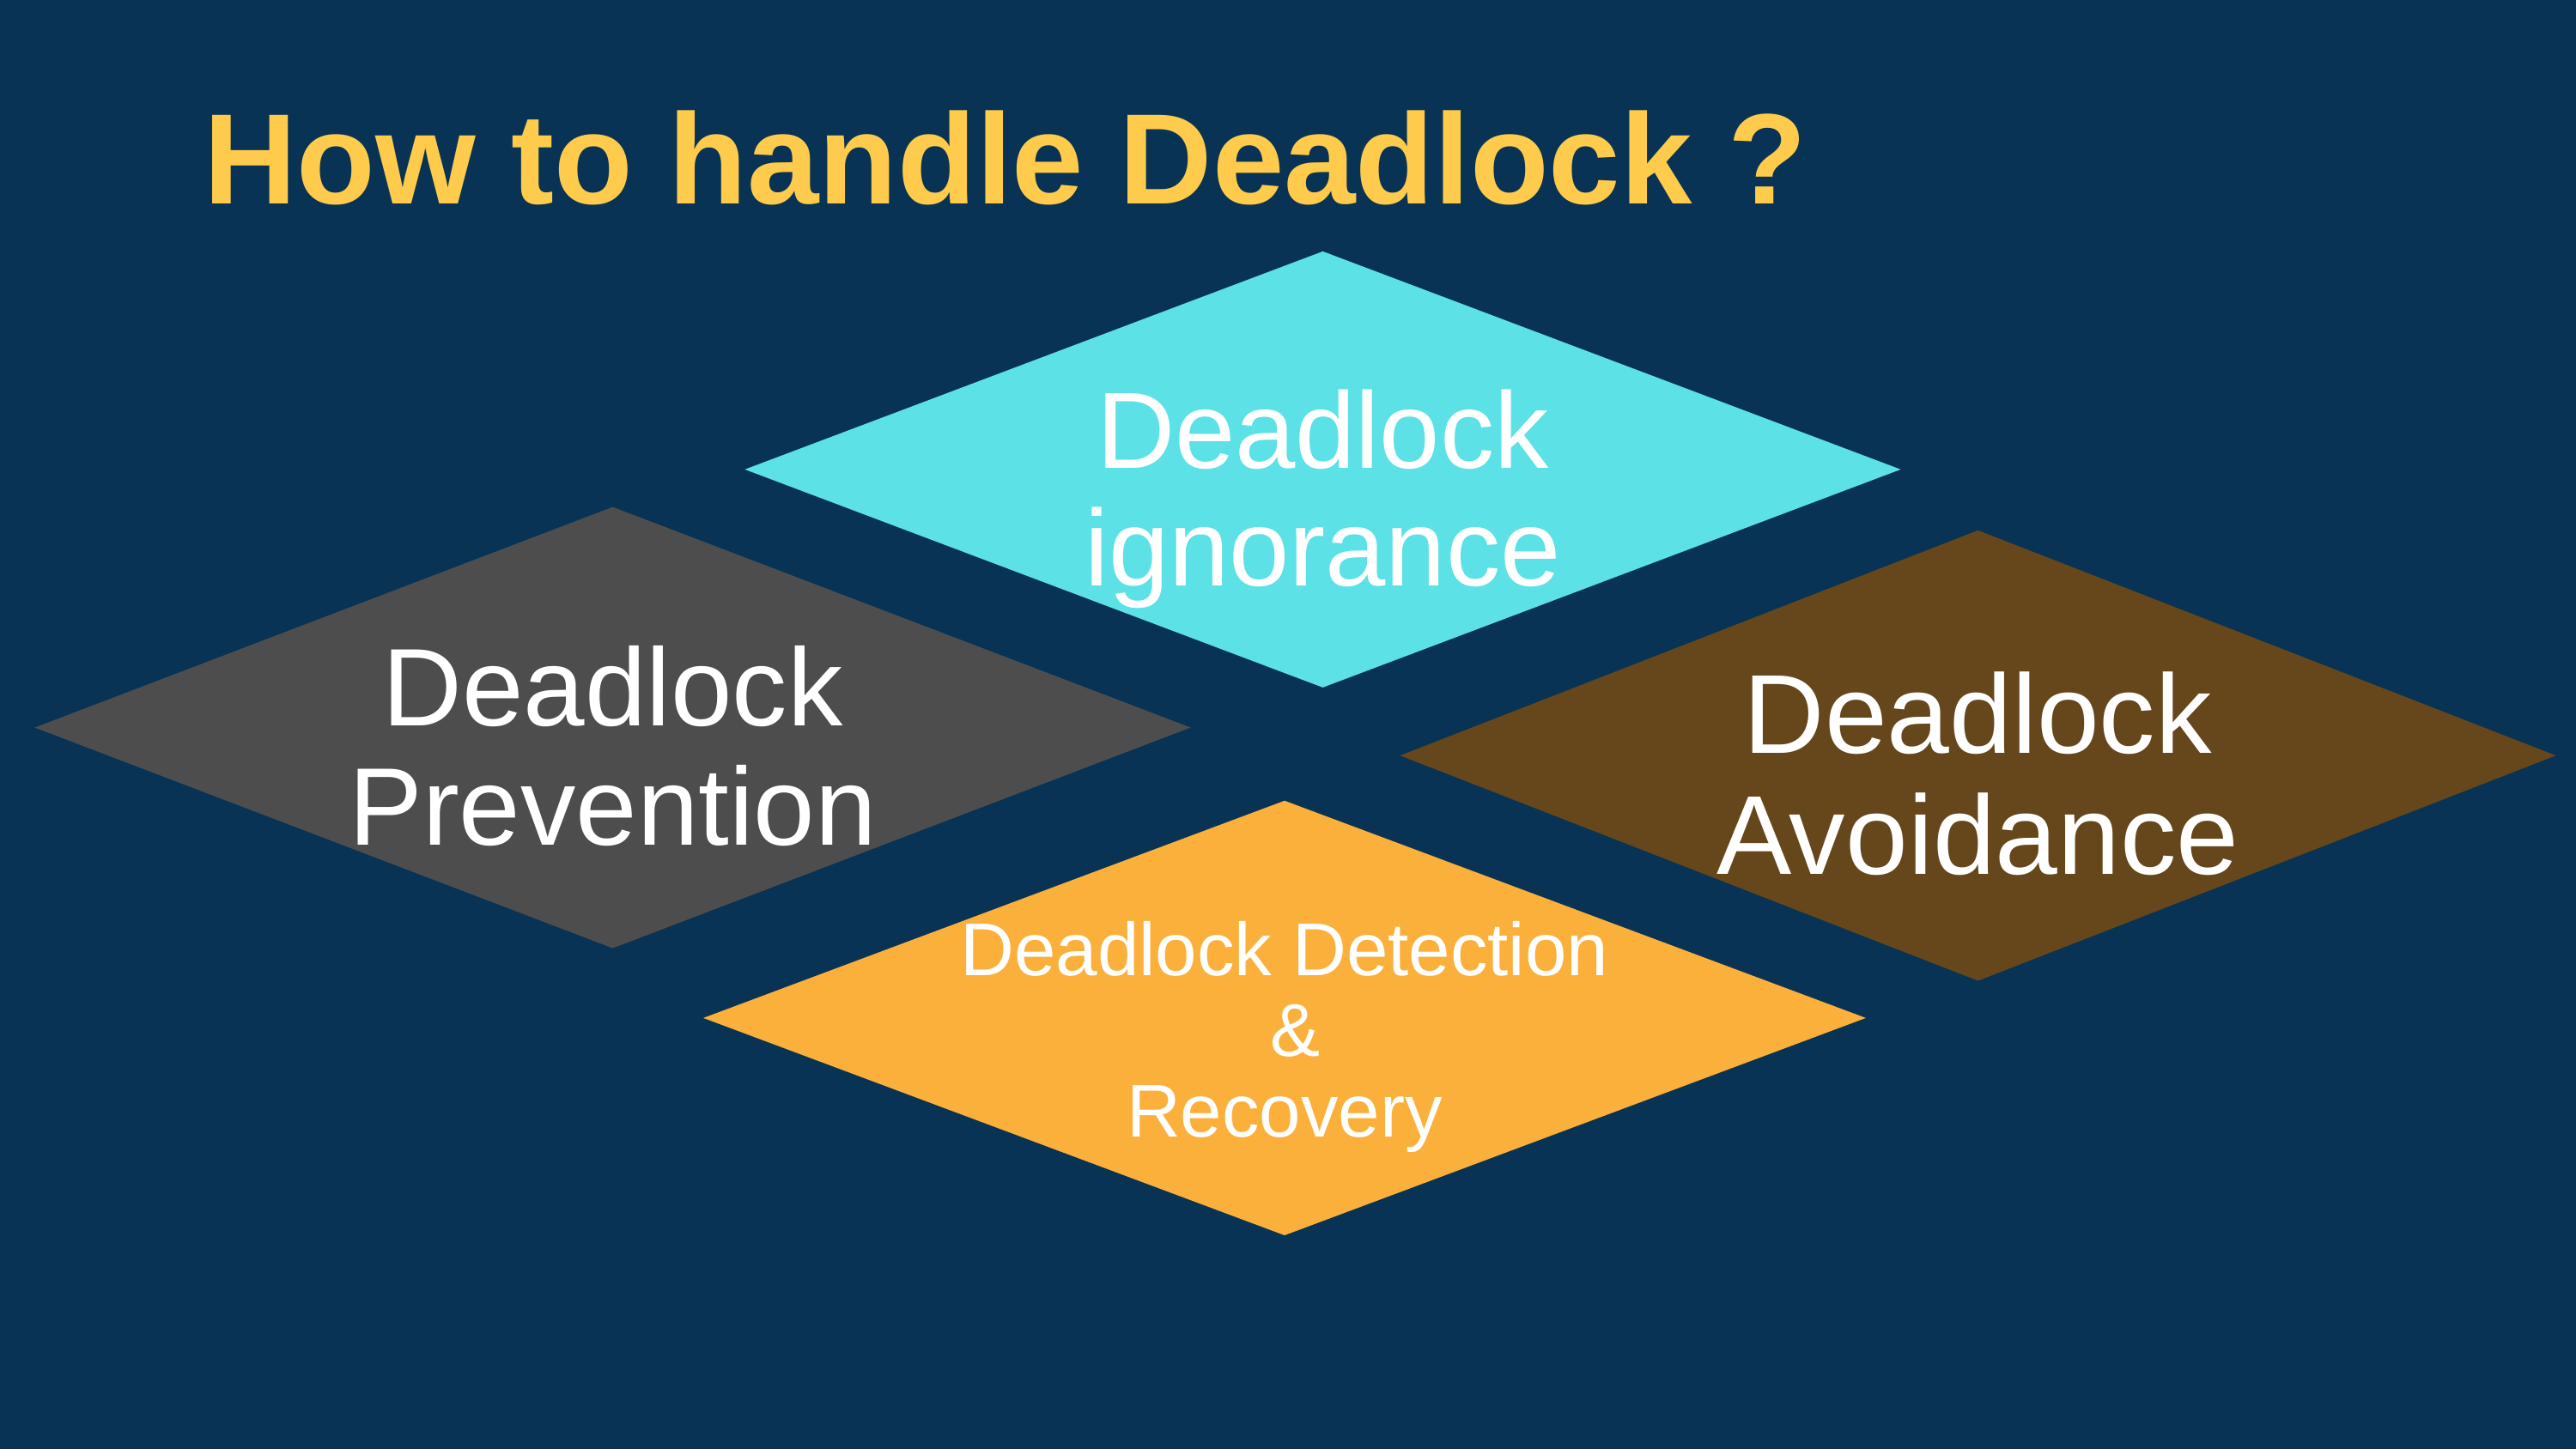

How to handle Deadlock ?

Deadlock ignorance

Deadlock Prevention

Deadlock Avoidance

Deadlock Detection
 &
Recovery